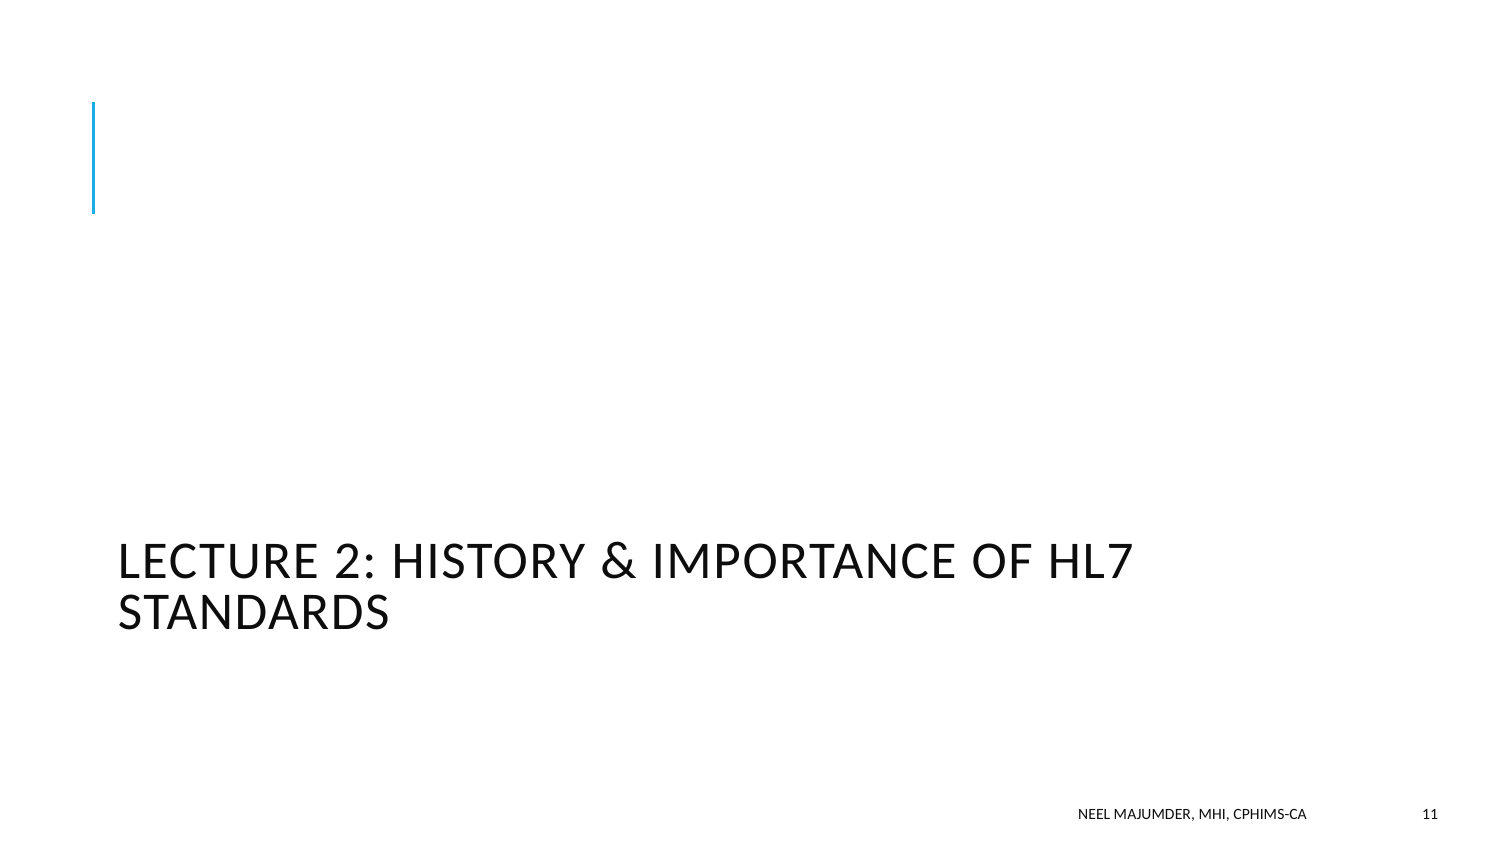

# Lecture 2: History & Importance of HL7 Standards
Neel Majumder, MHI, CPHIMS-CA
11